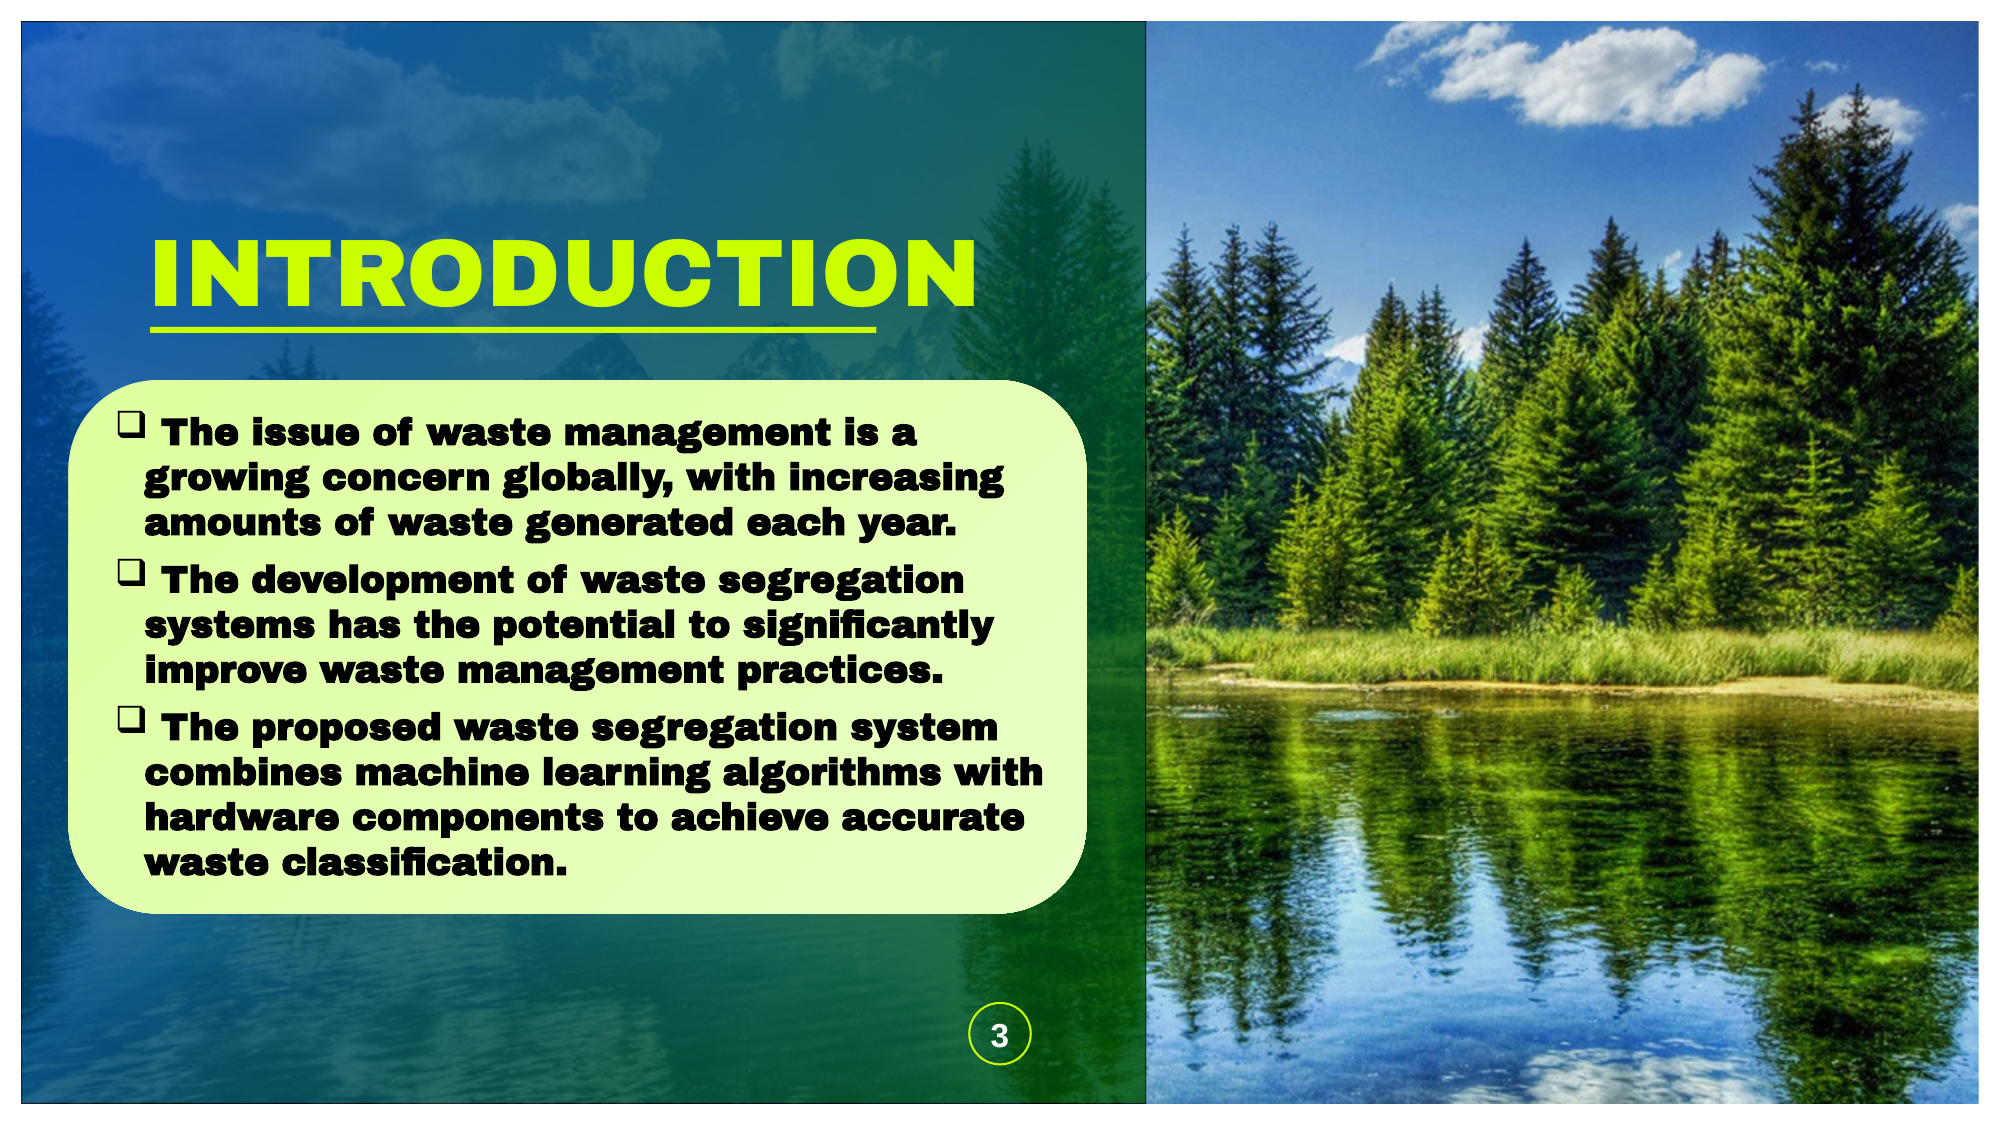

# INTRODUCTION

 The issue of waste management is a growing concern globally, with increasing amounts of waste generated each year.
 The development of waste segregation systems has the potential to significantly improve waste management practices.
 The proposed waste segregation system combines machine learning algorithms with hardware components to achieve accurate waste classification.
3